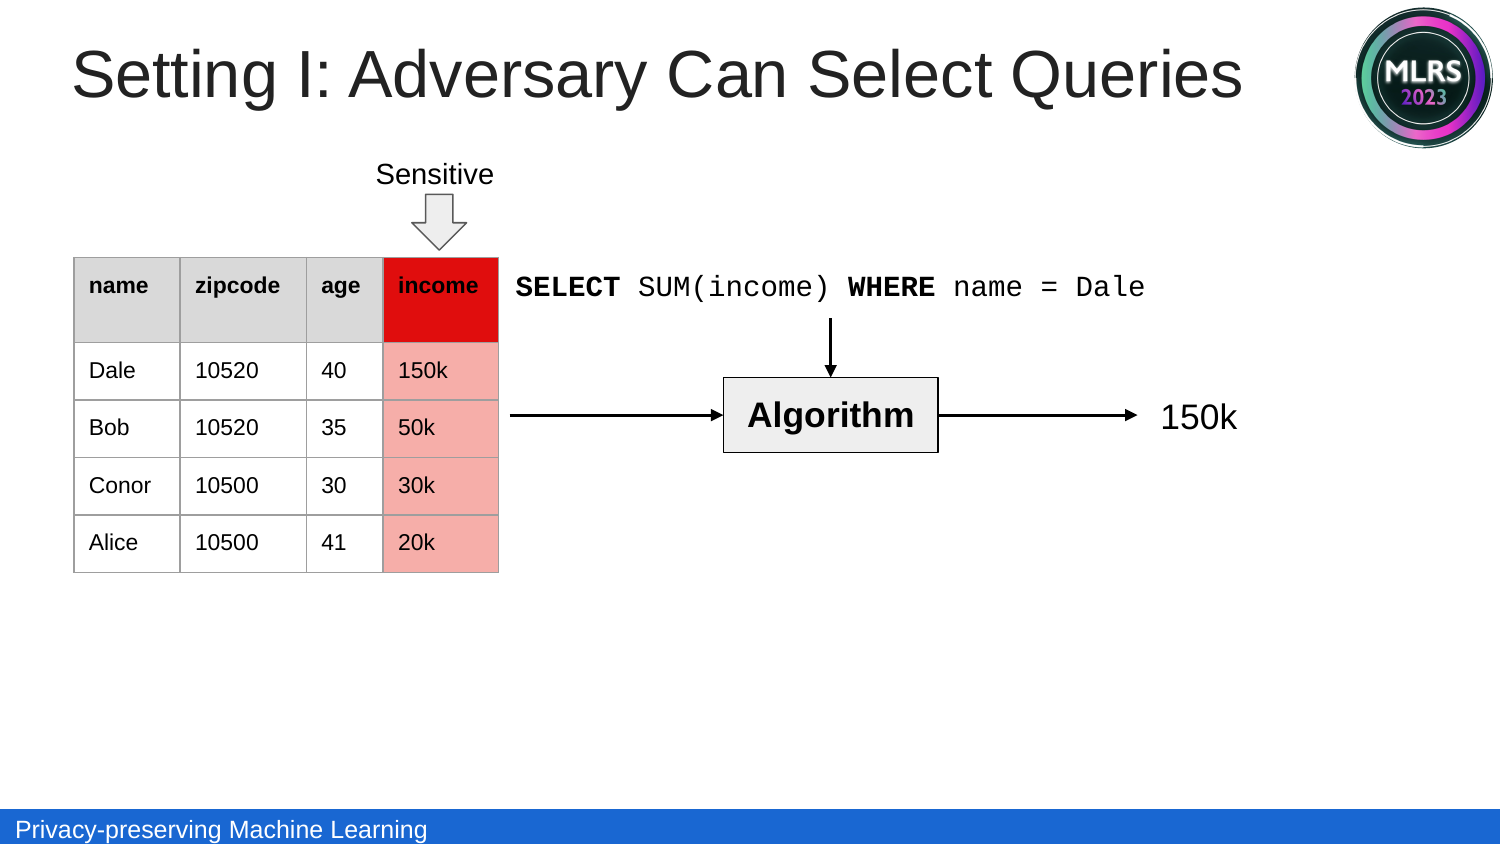

Setting I: Adversary Can Select Queries
Sensitive

SELECT SUM(income) WHERE name = Dale
| name | zipcode | age | income |
| --- | --- | --- | --- |
| Dale | 10520 | 40 | 150k |
| Bob | 10520 | 35 | 50k |
| Conor | 10500 | 30 | 30k |
| Alice | 10500 | 41 | 20k |
150k
Algorithm